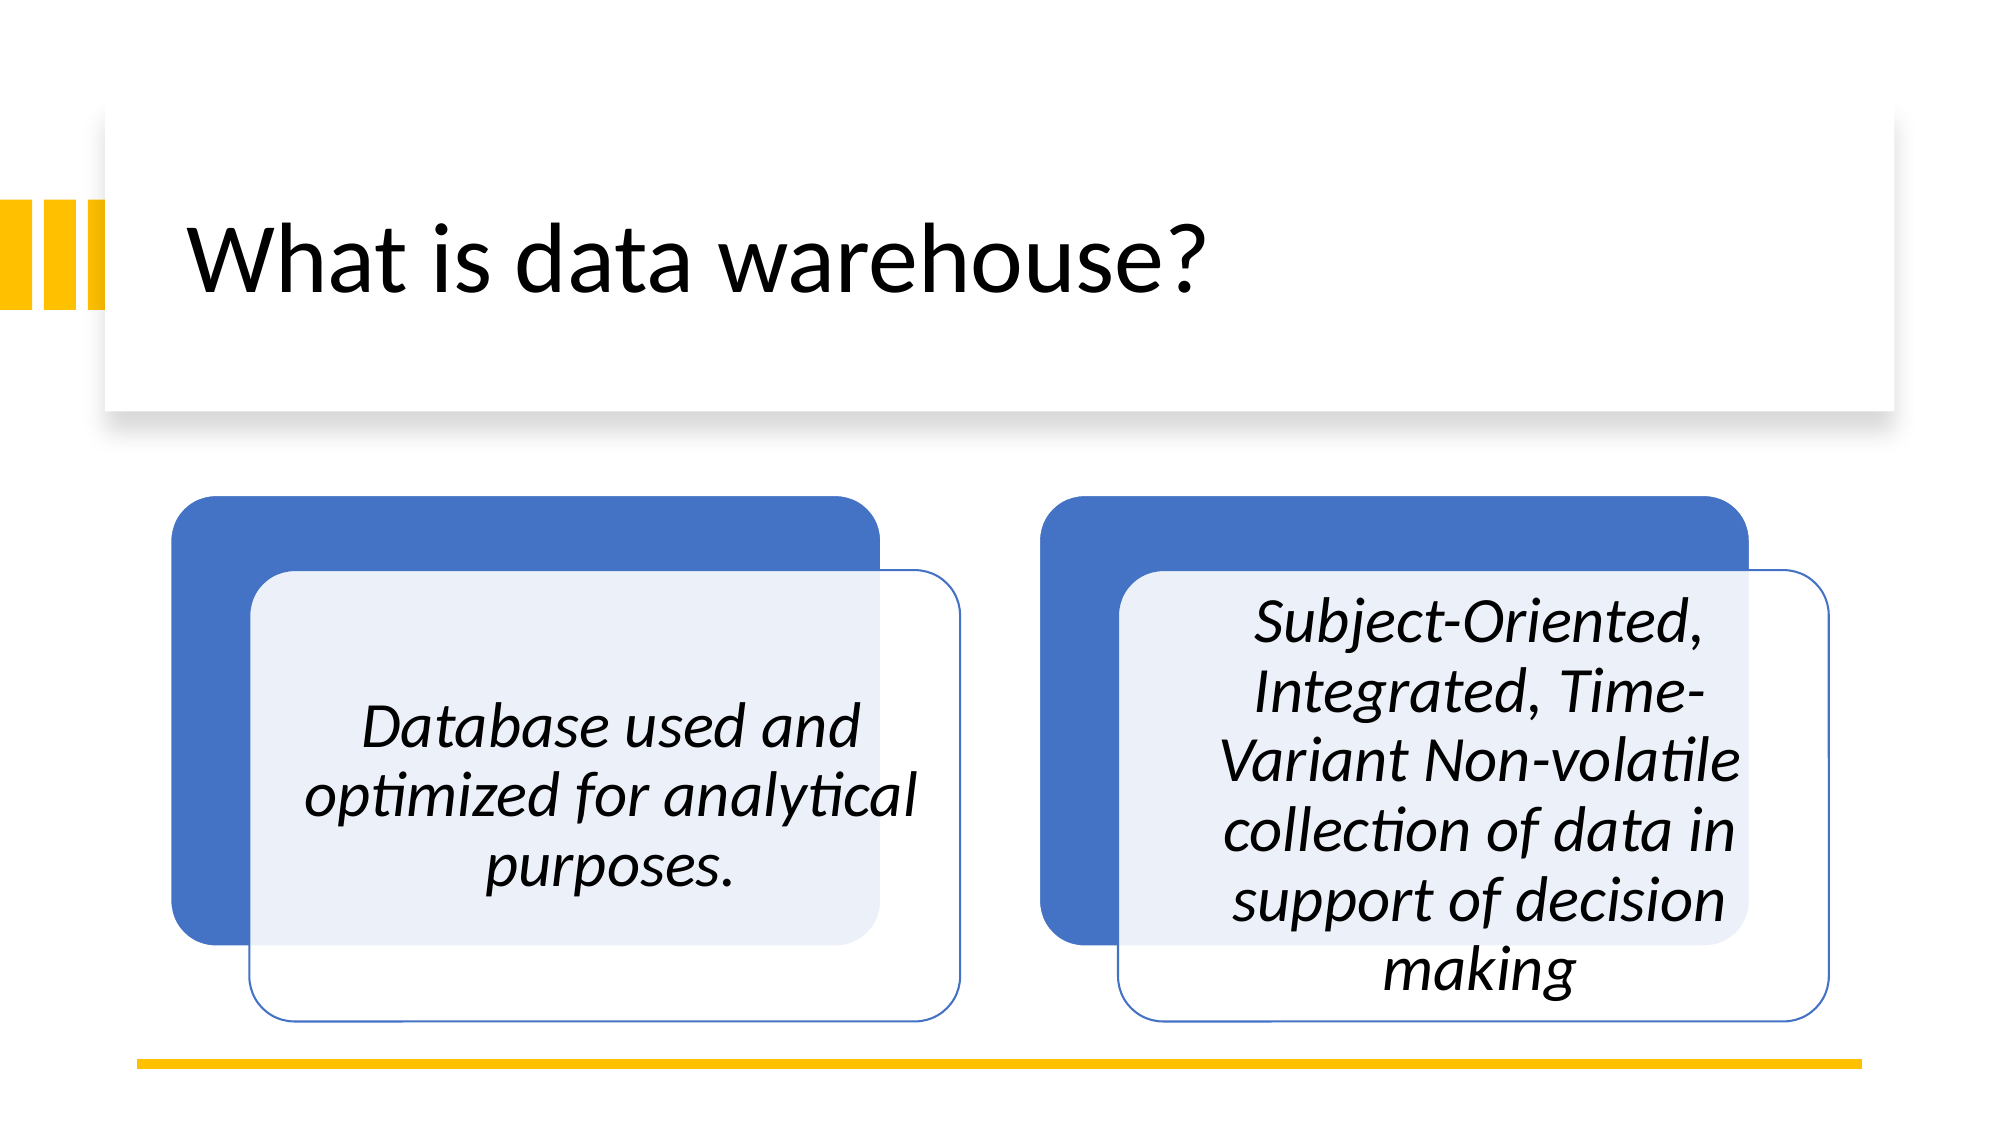

# What is data warehouse?

Database used and optimized for analytical purposes.
Subject-Oriented, Integrated, Time-Variant Non-volatile collection of data in support of decision making
10